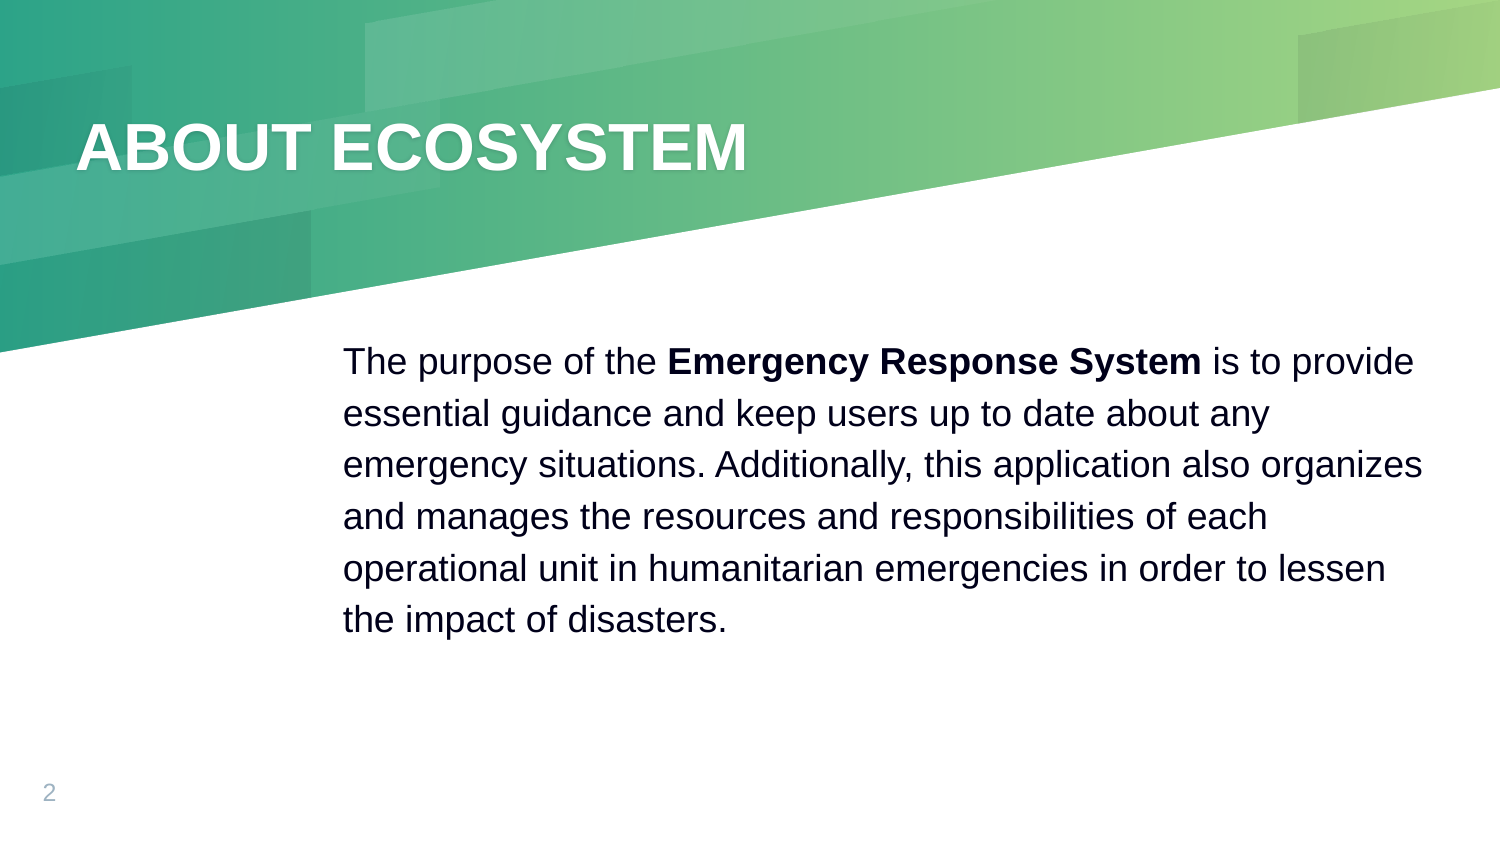

# ABOUT ECOSYSTEM

The purpose of the Emergency Response System is to provide essential guidance and keep users up to date about any emergency situations. Additionally, this application also organizes and manages the resources and responsibilities of each operational unit in humanitarian emergencies in order to lessen the impact of disasters.

2